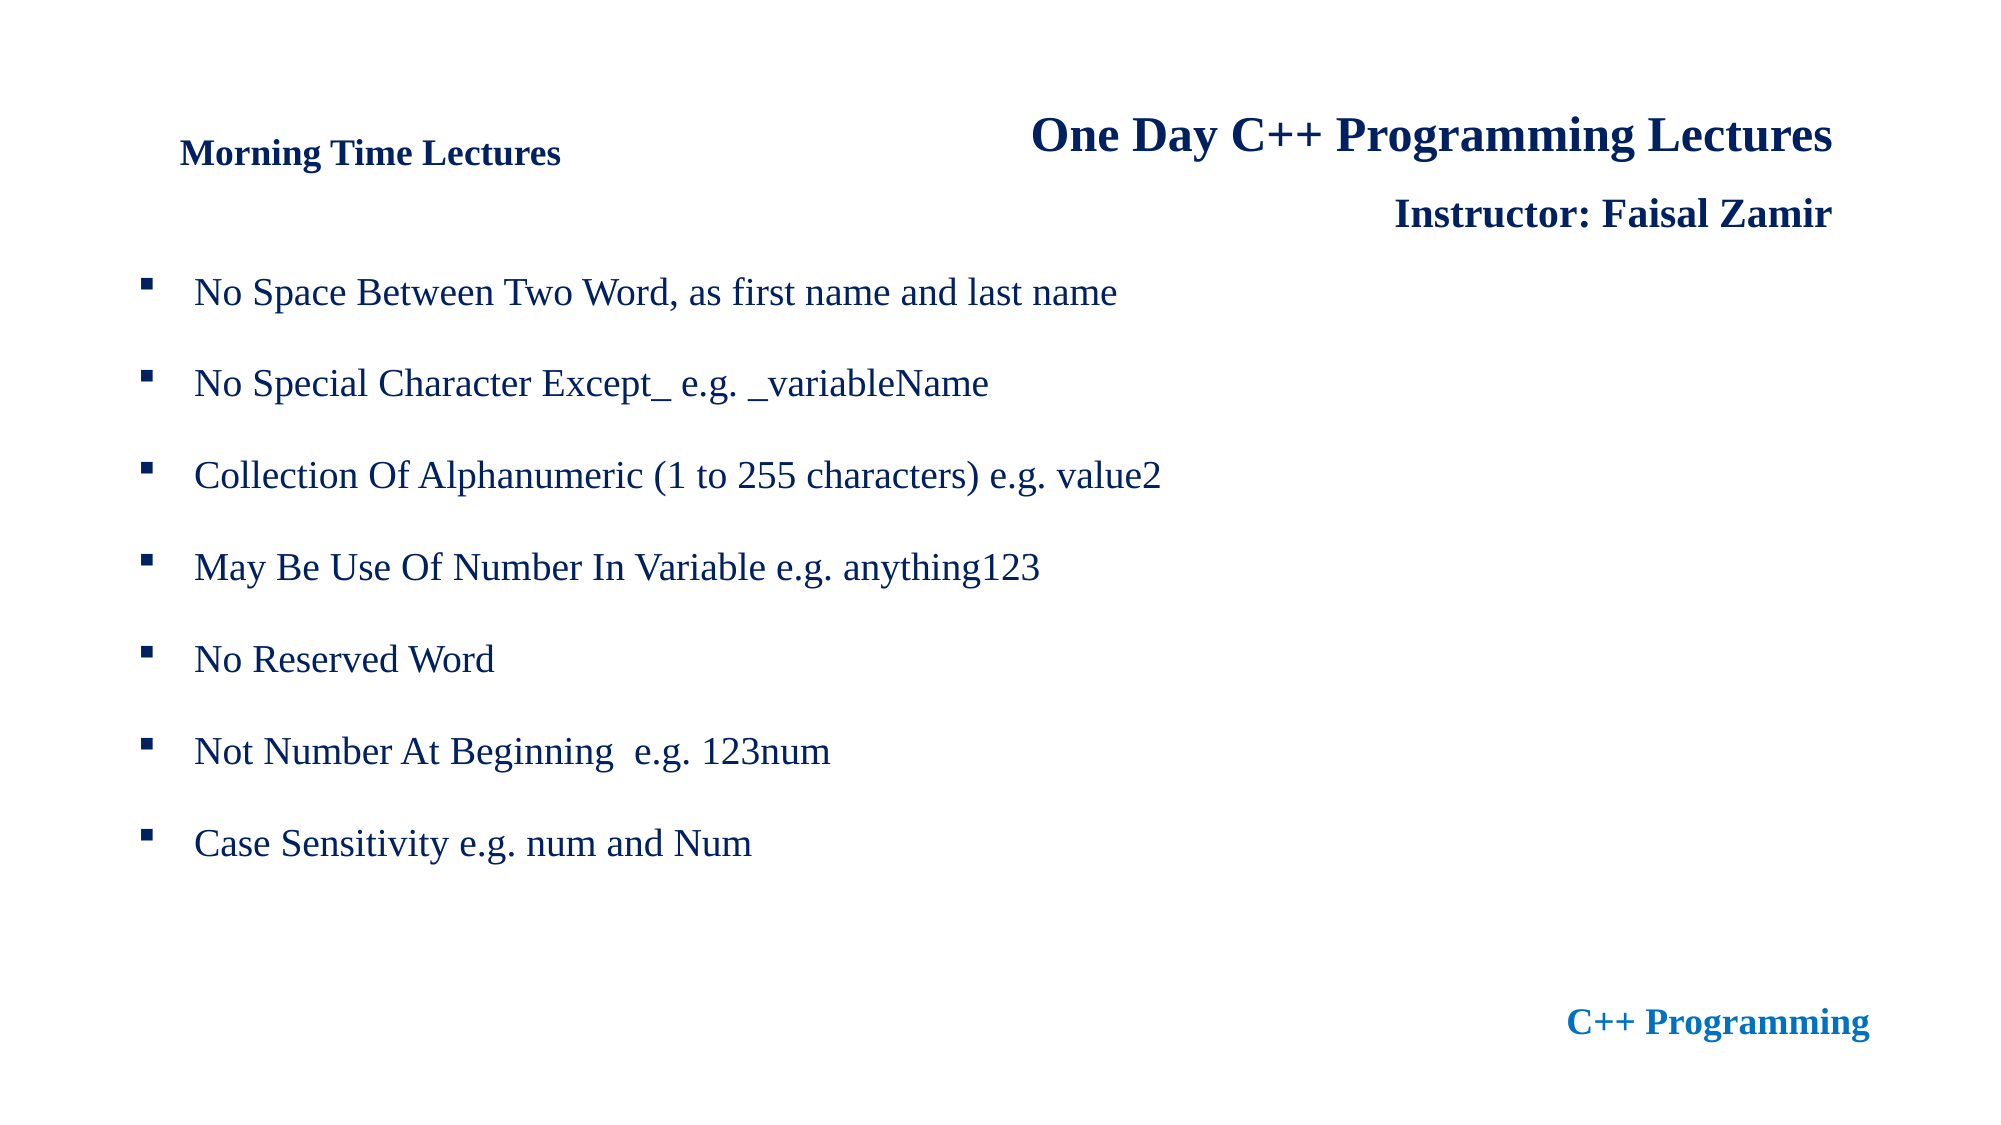

One Day C++ Programming Lectures
Instructor: Faisal Zamir
Morning Time Lectures
No Space Between Two Word, as first name and last name
No Special Character Except_ e.g. _variableName
Collection Of Alphanumeric (1 to 255 characters) e.g. value2
May Be Use Of Number In Variable e.g. anything123
No Reserved Word
Not Number At Beginning  e.g. 123num
Case Sensitivity e.g. num and Num
C++ Programming